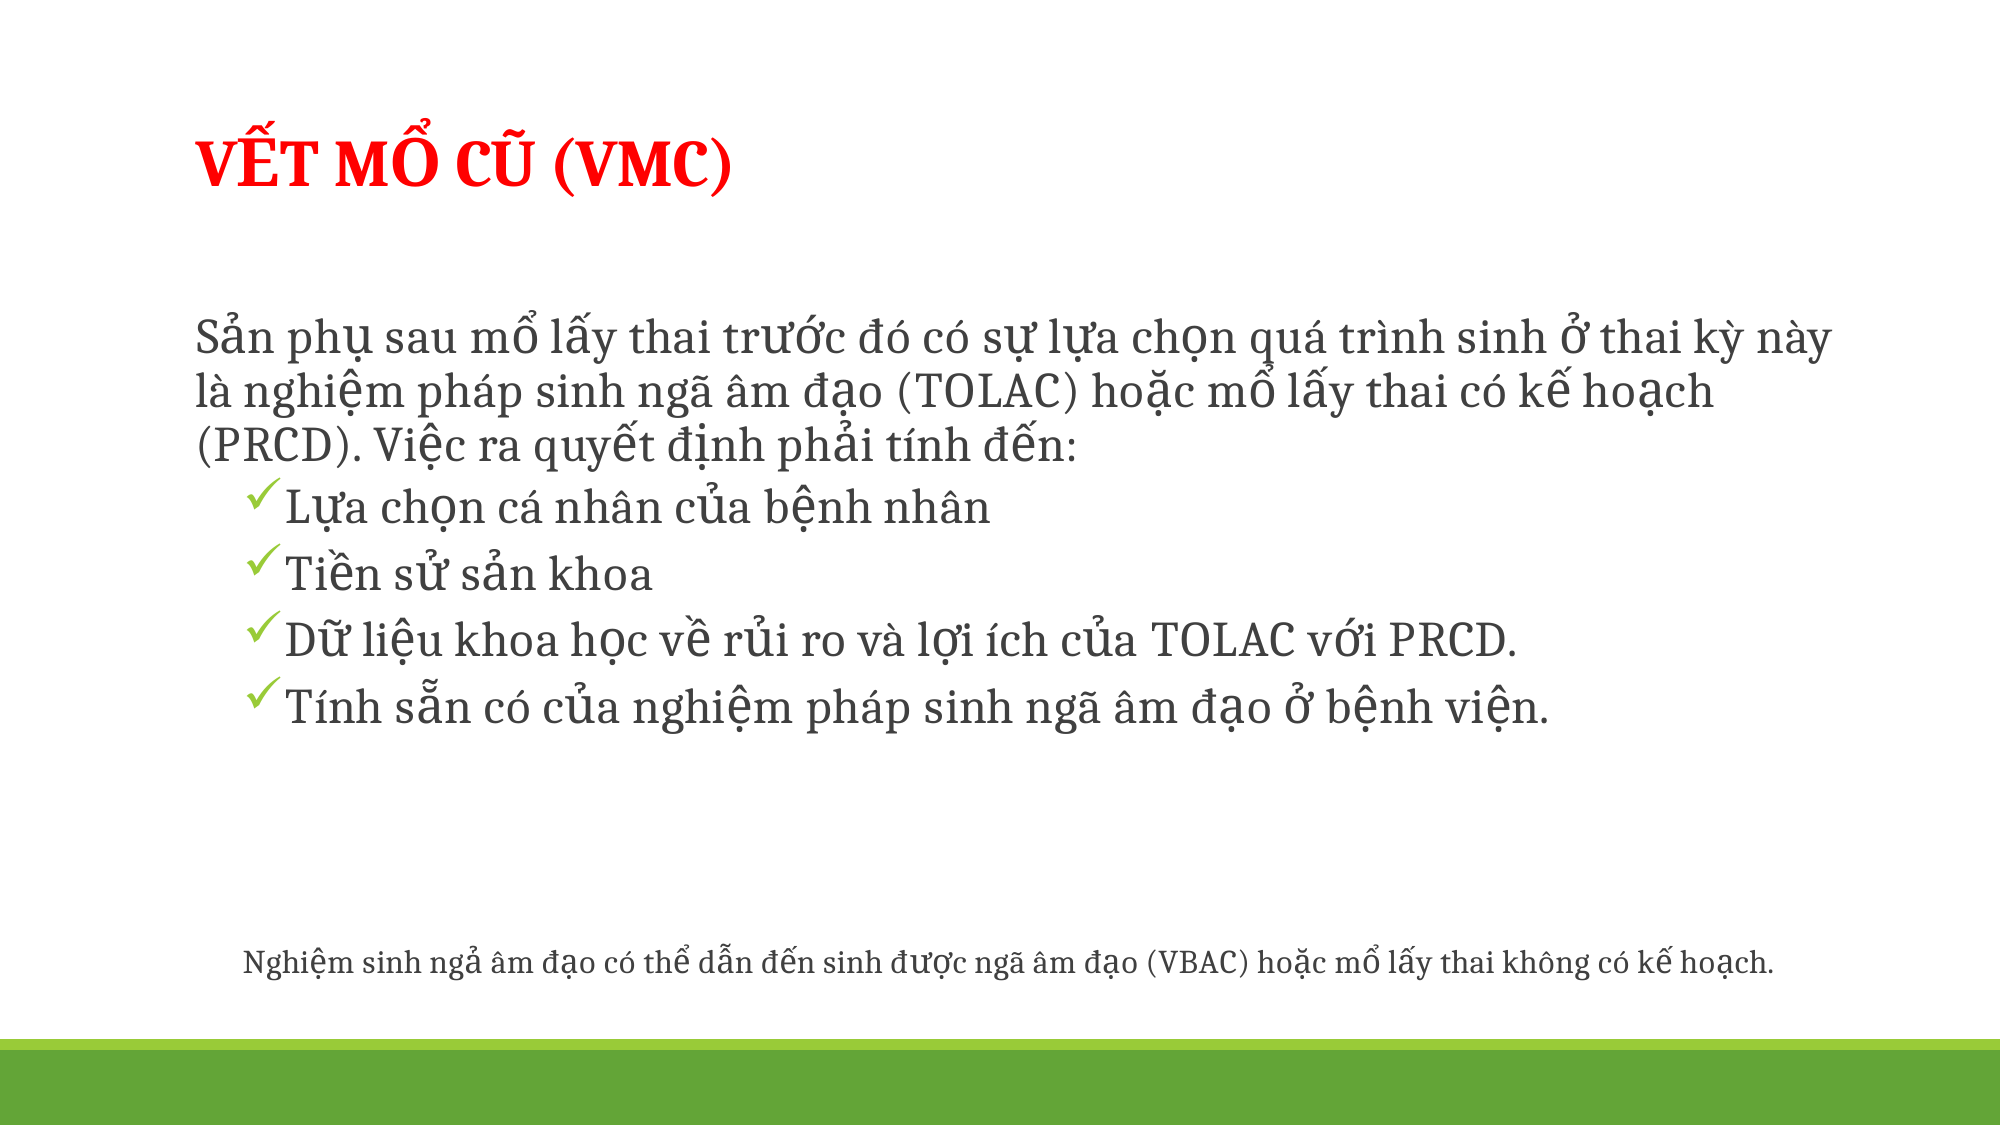

# VẾT MỔ CŨ (VMC)
Sản phụ sau mổ lấy thai trước đó có sự lựa chọn quá trình sinh ở thai kỳ này là nghiệm pháp sinh ngã âm đạo (TOLAC) hoặc mổ lấy thai có kế hoạch (PRCD). Việc ra quyết định phải tính đến:
Lựa chọn cá nhân của bệnh nhân
Tiền sử sản khoa
Dữ liệu khoa học về rủi ro và lợi ích của TOLAC với PRCD.
Tính sẵn có của nghiệm pháp sinh ngã âm đạo ở bệnh viện.

Nghiệm sinh ngả âm đạo có thể dẫn đến sinh được ngã âm đạo (VBAC) hoặc mổ lấy thai không có kế hoạch.